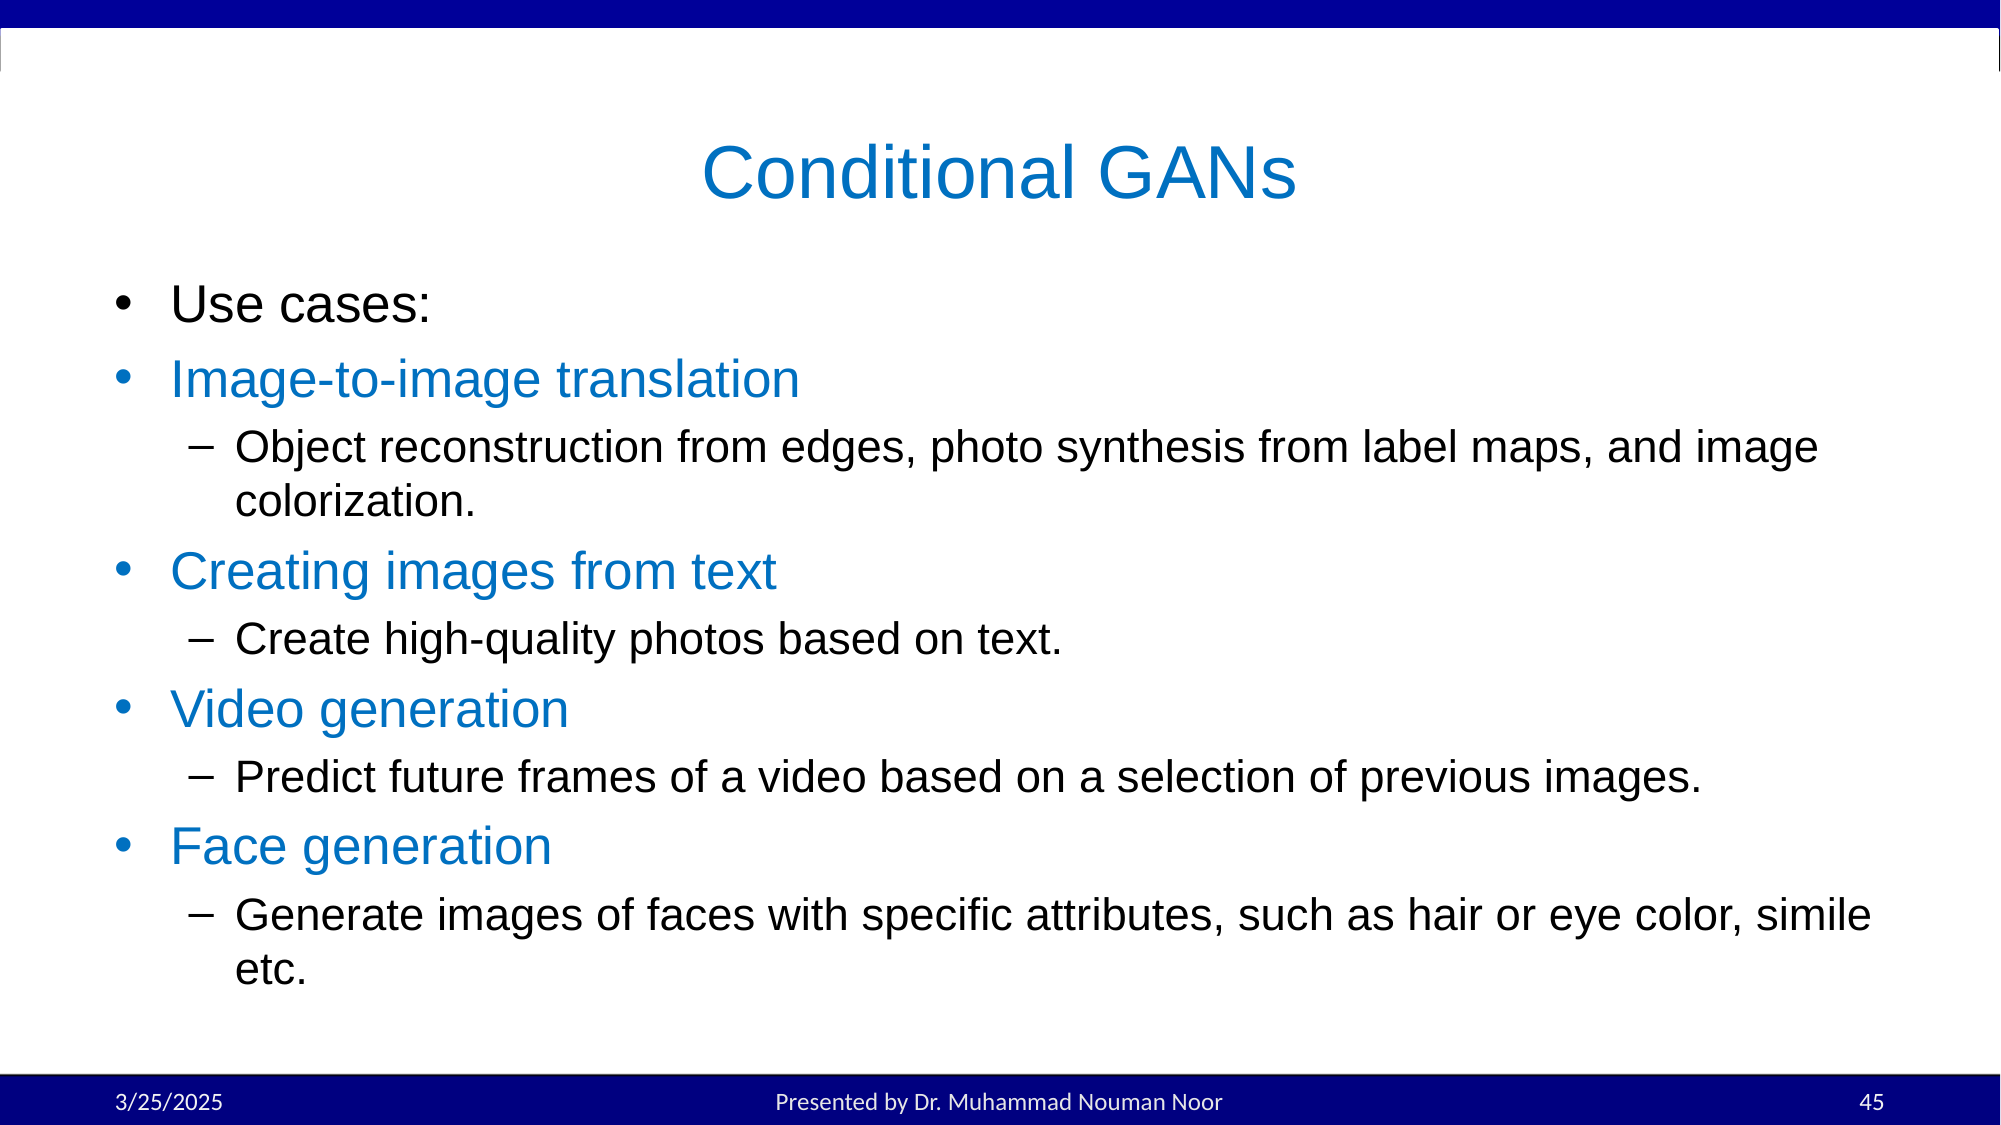

# Conditional GANs
Use cases:
Image-to-image translation
Object reconstruction from edges, photo synthesis from label maps, and image colorization.
Creating images from text
Create high-quality photos based on text.
Video generation
Predict future frames of a video based on a selection of previous images.
Face generation
Generate images of faces with specific attributes, such as hair or eye color, simile etc.
3/25/2025
Presented by Dr. Muhammad Nouman Noor
45